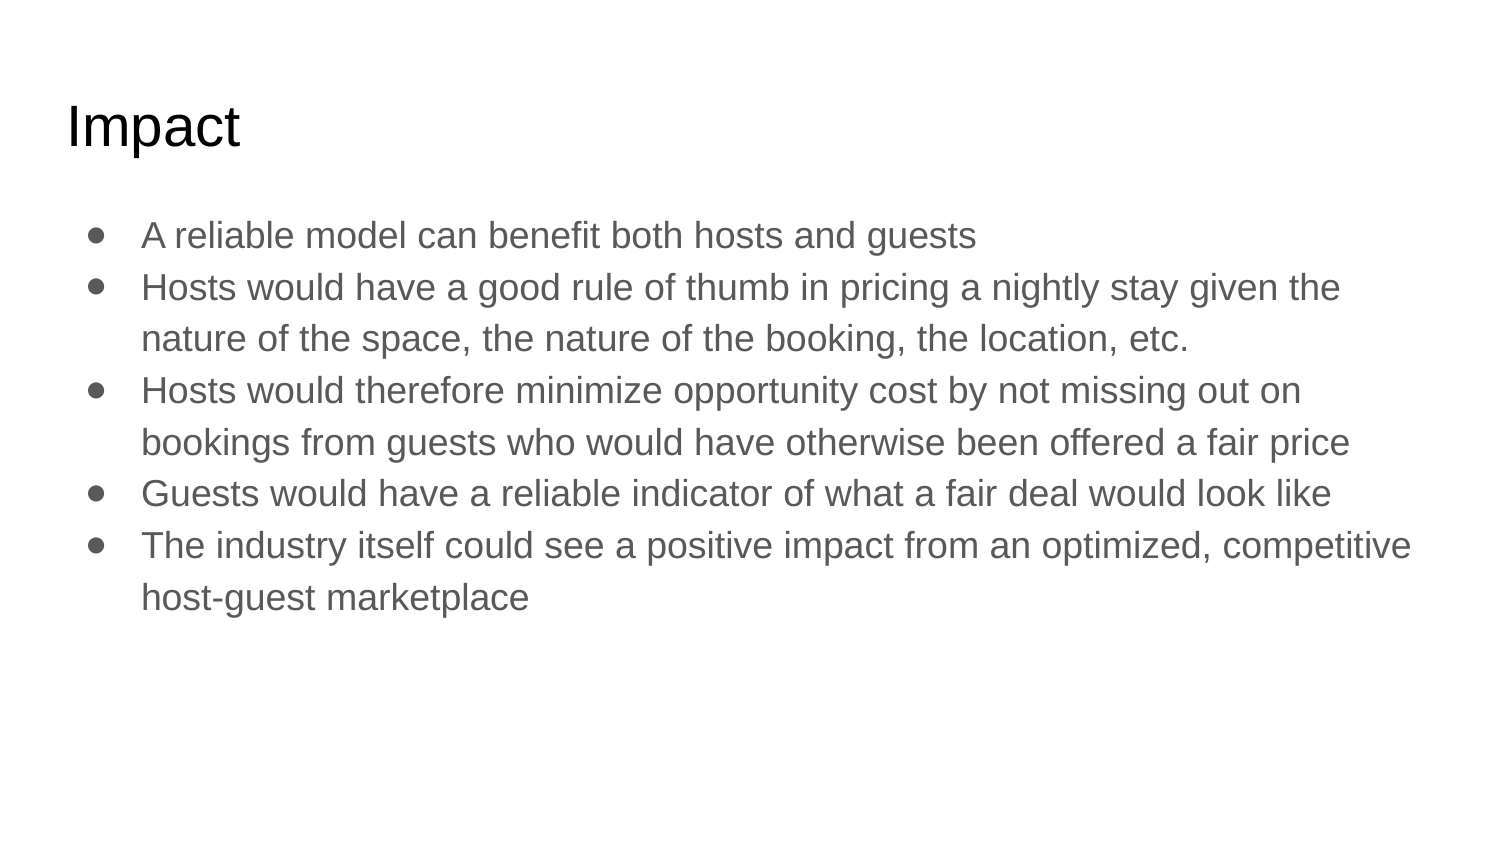

# Impact
A reliable model can benefit both hosts and guests
Hosts would have a good rule of thumb in pricing a nightly stay given the nature of the space, the nature of the booking, the location, etc.
Hosts would therefore minimize opportunity cost by not missing out on bookings from guests who would have otherwise been offered a fair price
Guests would have a reliable indicator of what a fair deal would look like
The industry itself could see a positive impact from an optimized, competitive host-guest marketplace